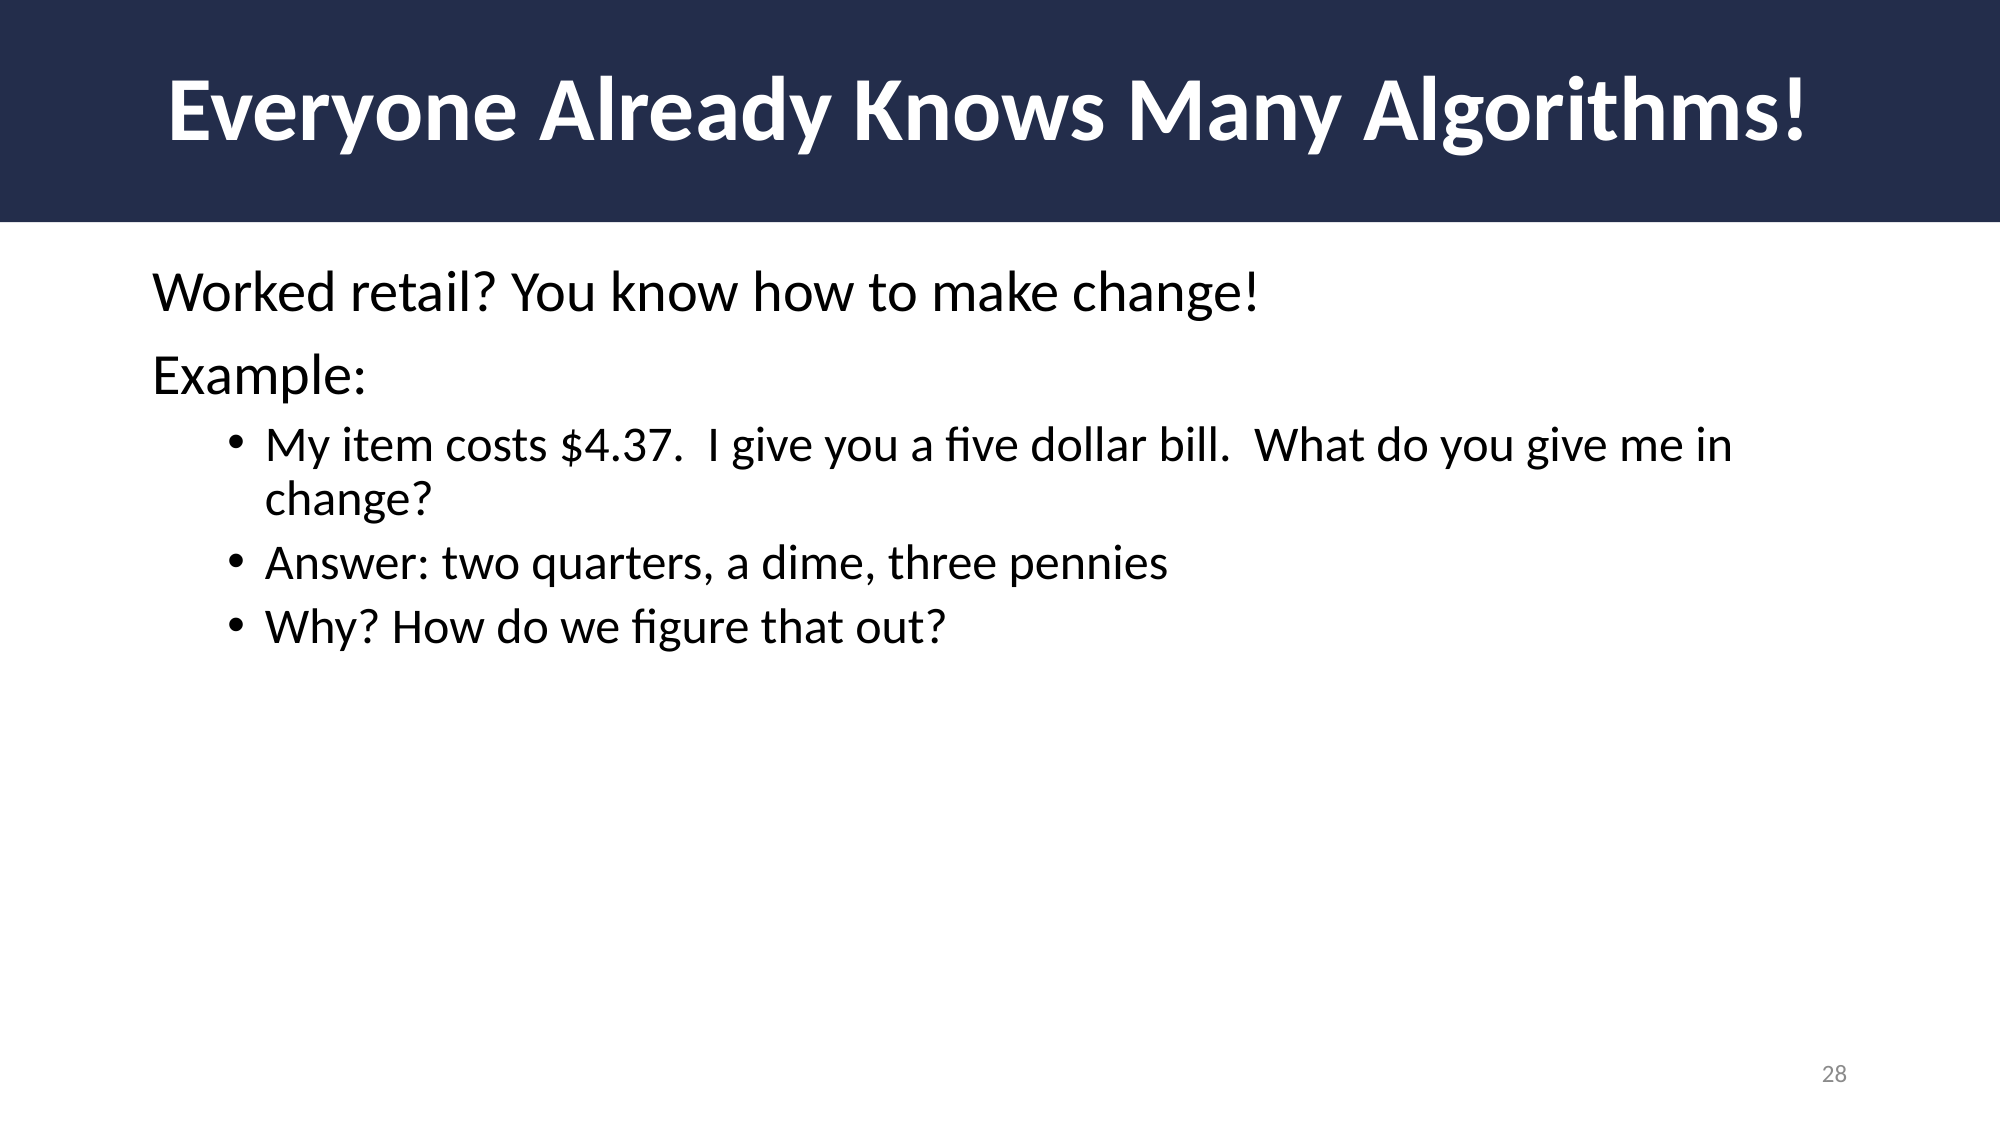

# Everyone Already Knows Many Algorithms!
Worked retail? You know how to make change!
Example:
My item costs $4.37.  I give you a five dollar bill.  What do you give me in change?
Answer: two quarters, a dime, three pennies
Why? How do we figure that out?
28